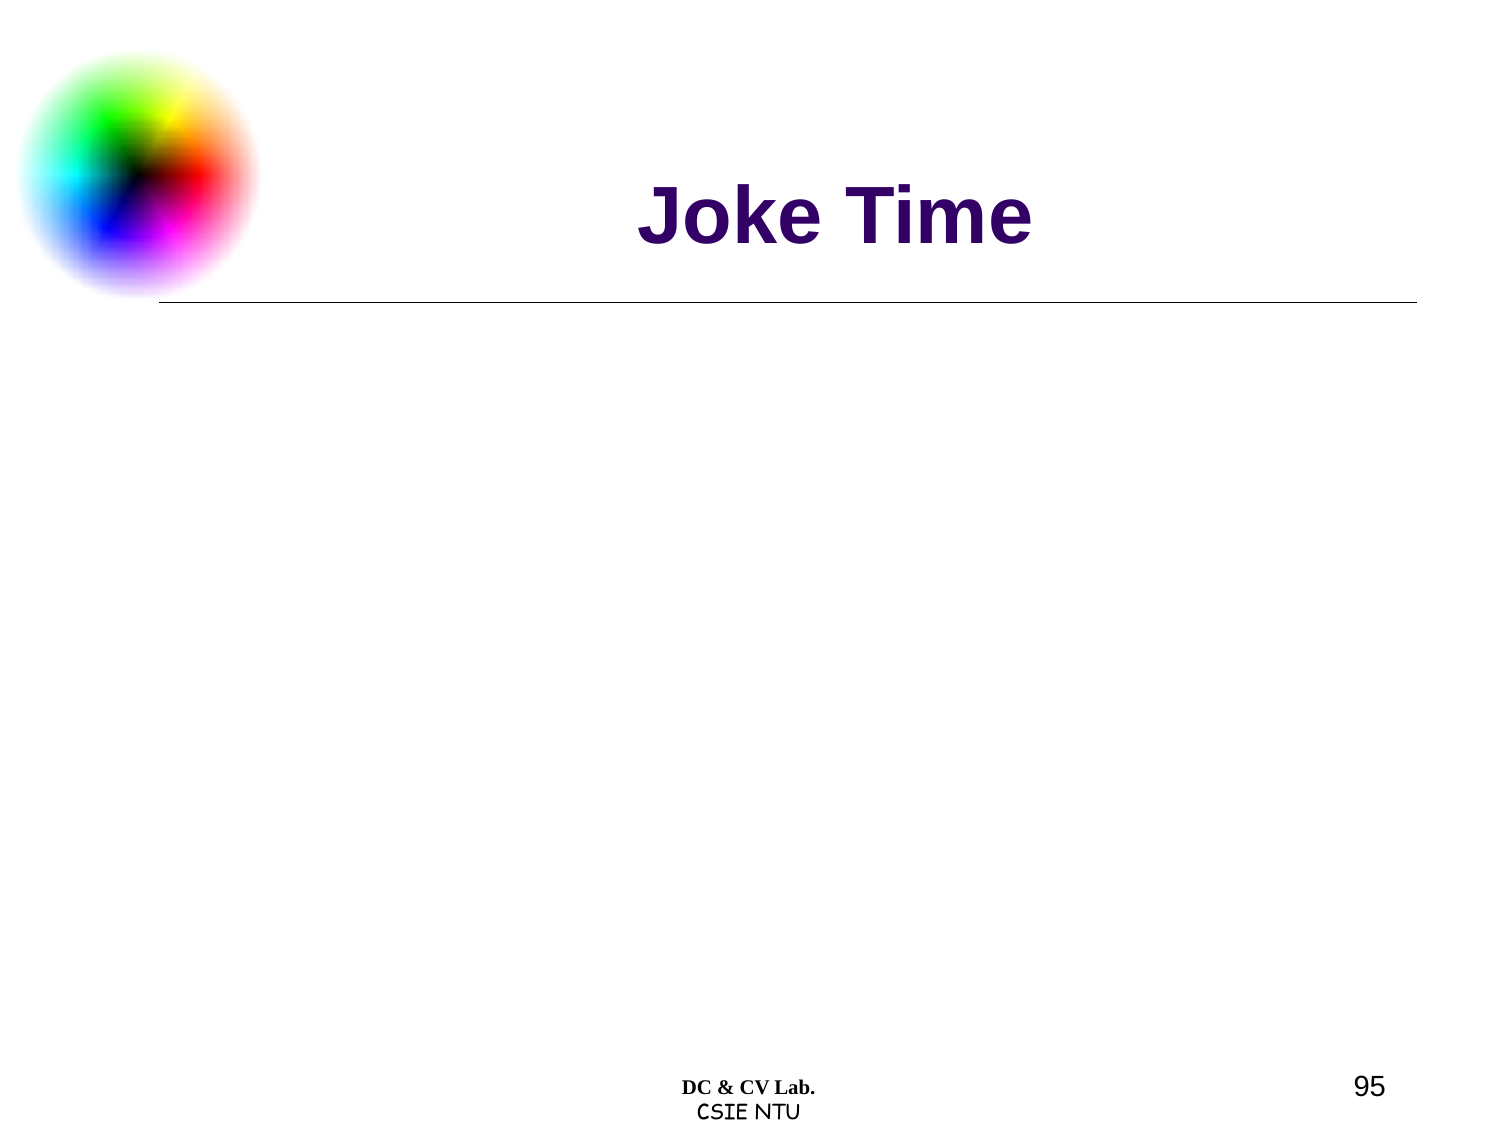

# Joke Time

95
DC & CV Lab.
CSIE NTU